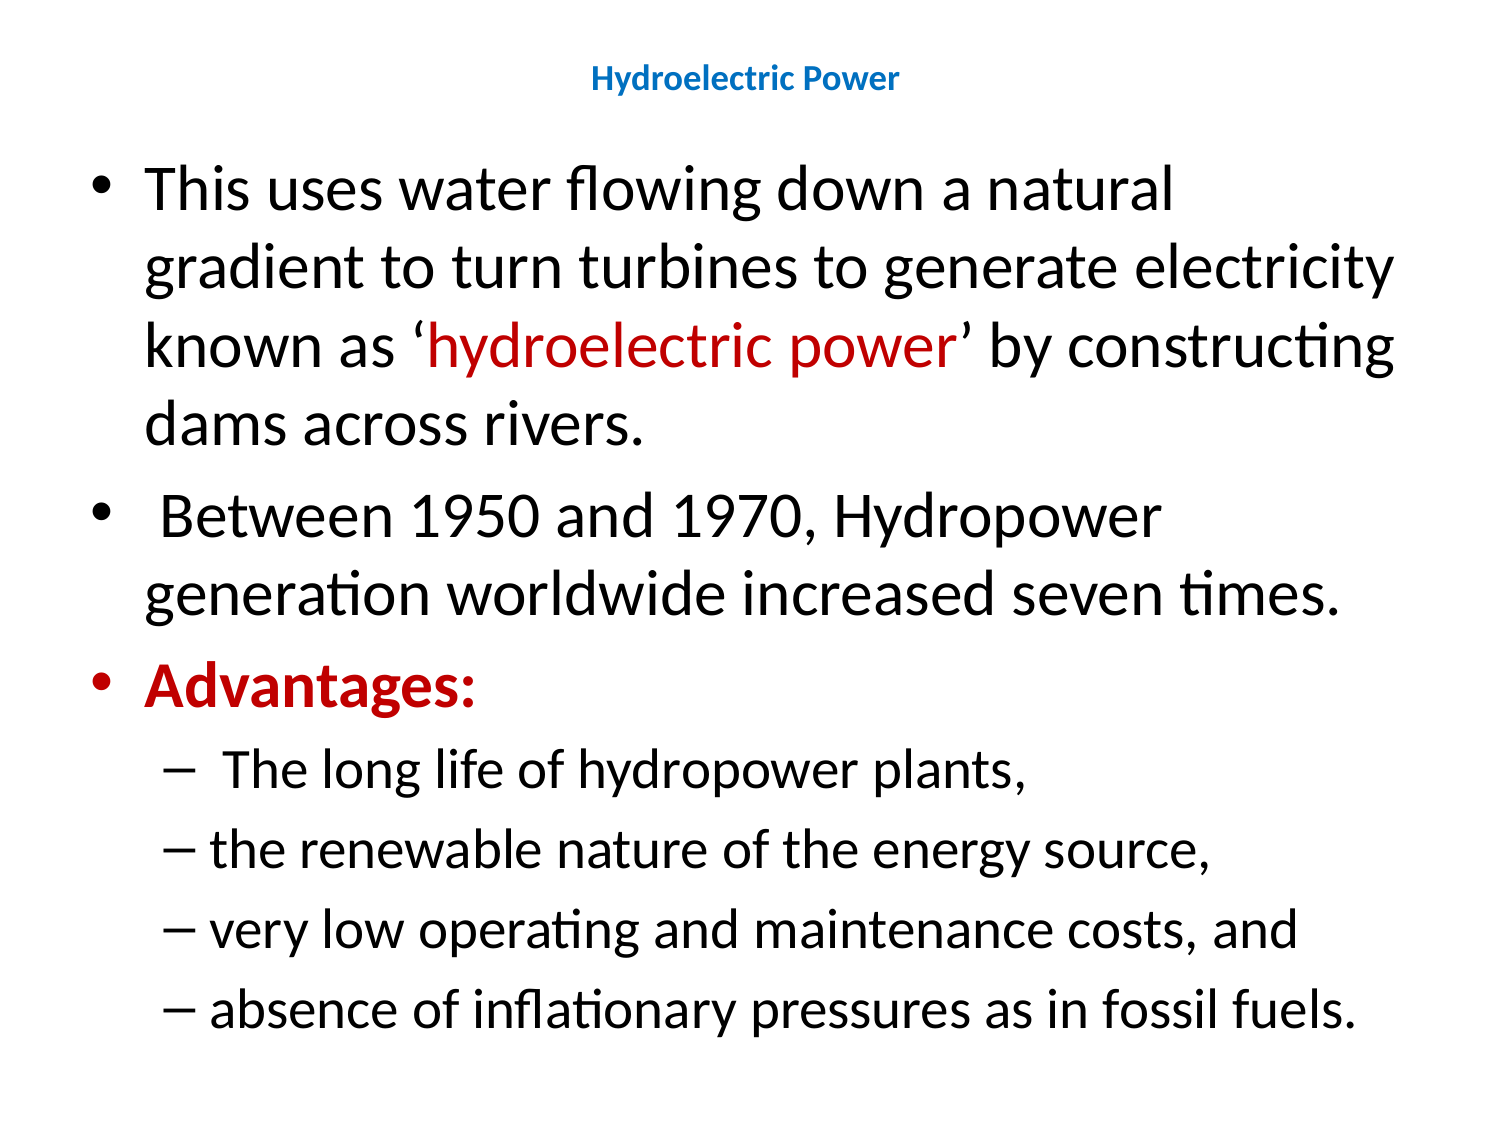

# Hydroelectric Power
This uses water flowing down a natural gradient to turn turbines to generate electricity known as ‘hydroelectric power’ by constructing dams across rivers.
 Between 1950 and 1970, Hydropower generation worldwide increased seven times.
Advantages:
 The long life of hydropower plants,
the renewable nature of the energy source,
very low operating and maintenance costs, and
absence of inflationary pressures as in fossil fuels.